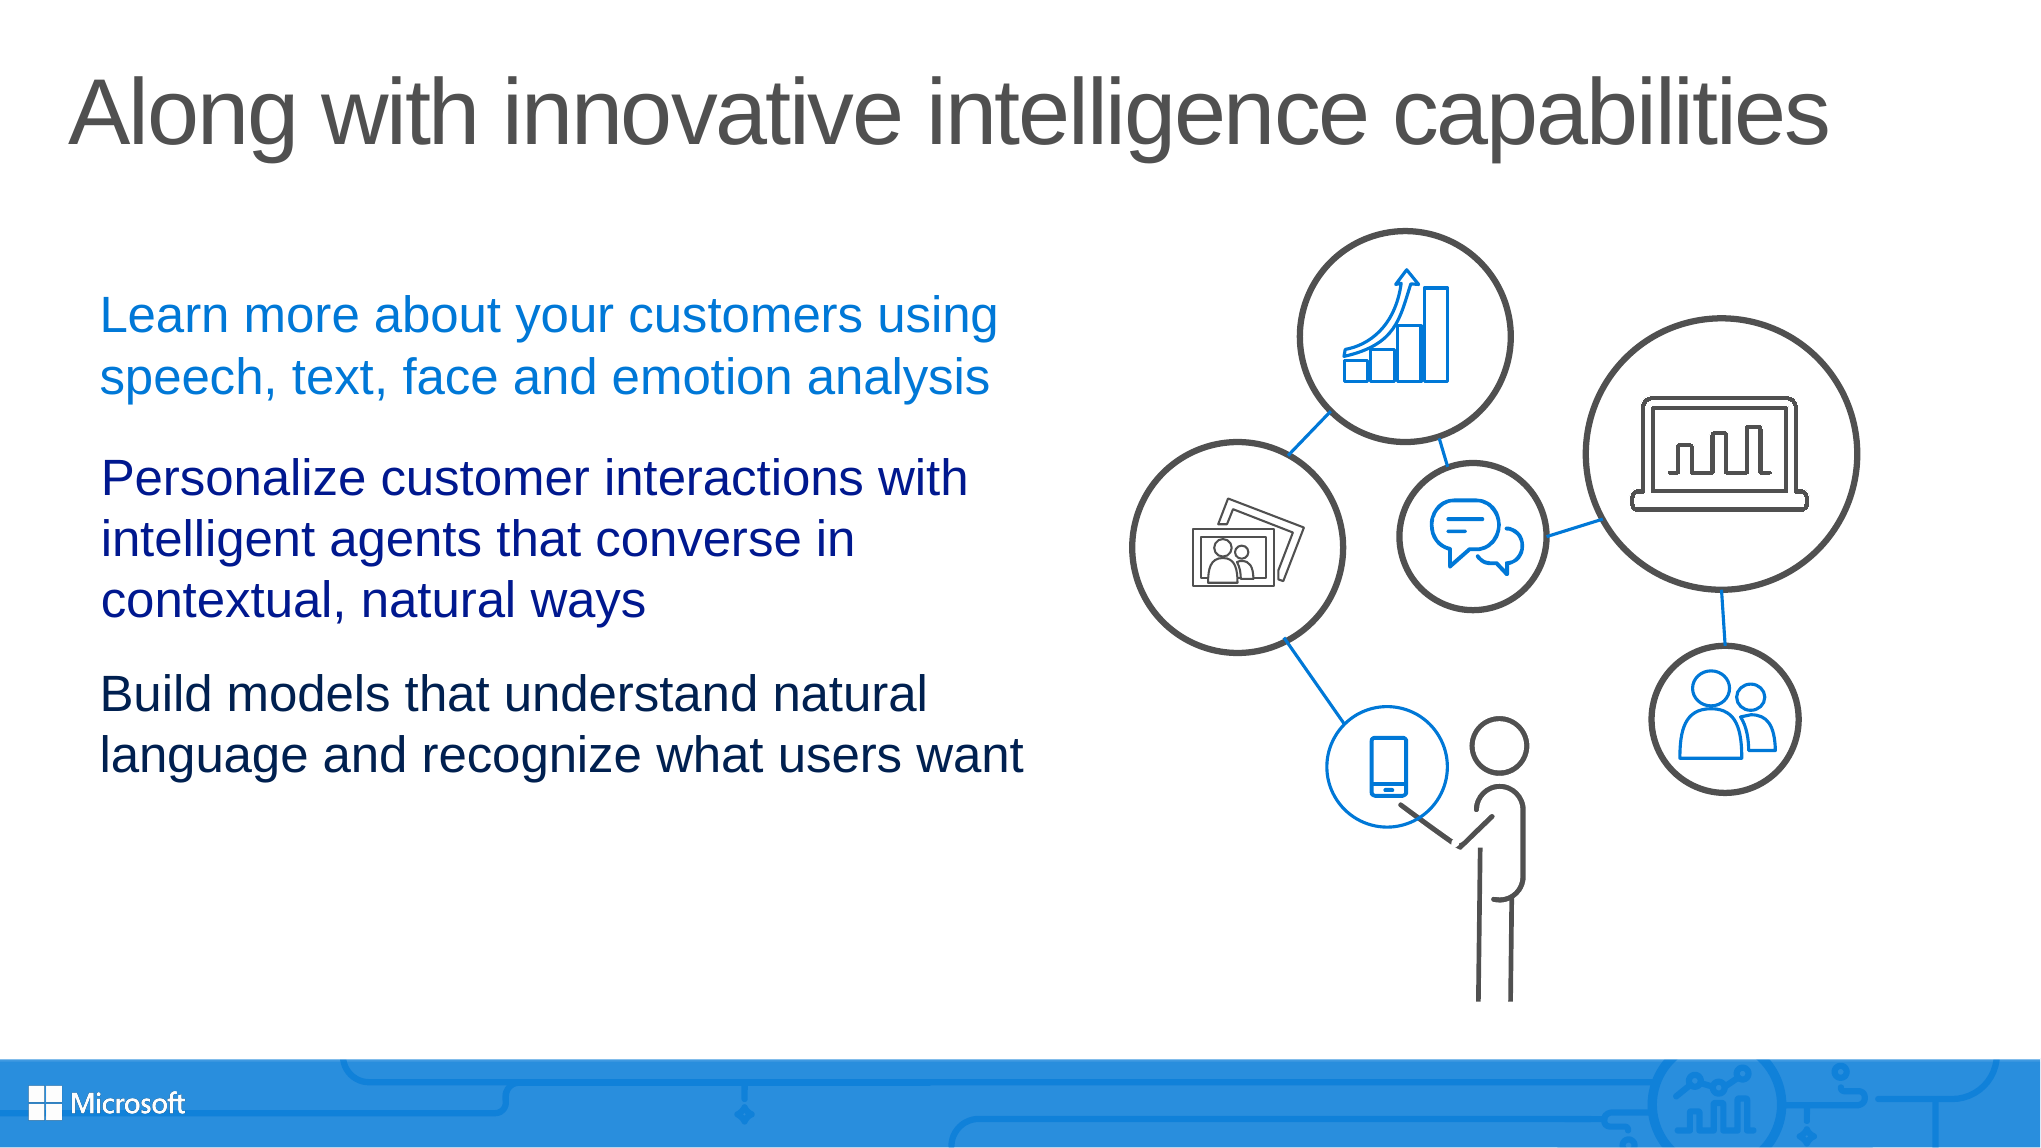

# Along with innovative intelligence capabilities
Learn more about your customers using speech, text, face and emotion analysis

Personalize customer interactions with intelligent agents that converse in contextual, natural ways

Build models that understand natural language and recognize what users want